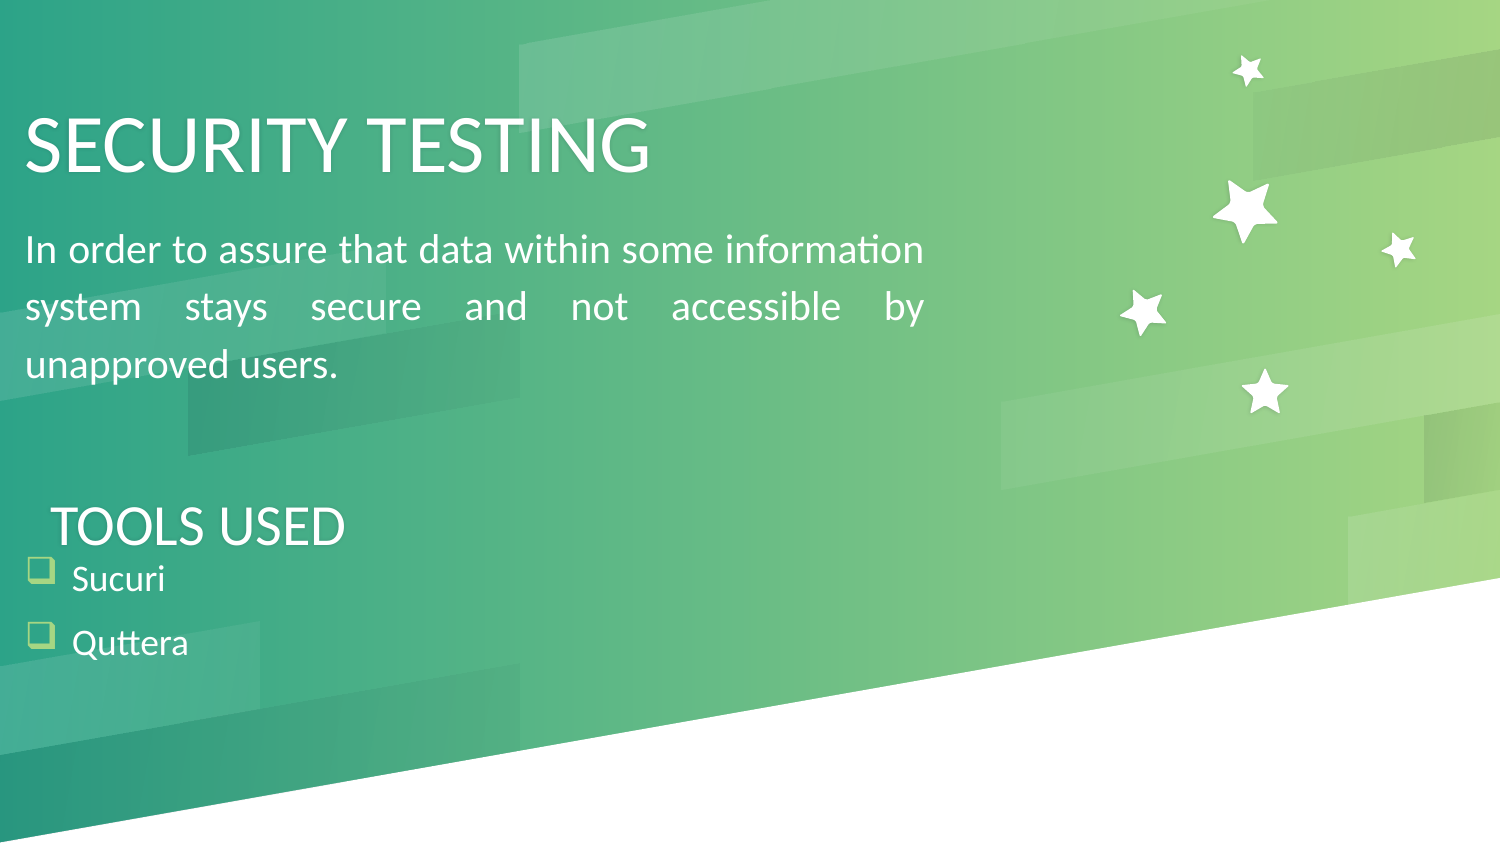

SECURITY TESTING

In order to assure that data within some information system stays secure and not accessible by unapproved users.

TOOLS USED
Sucuri
Quttera